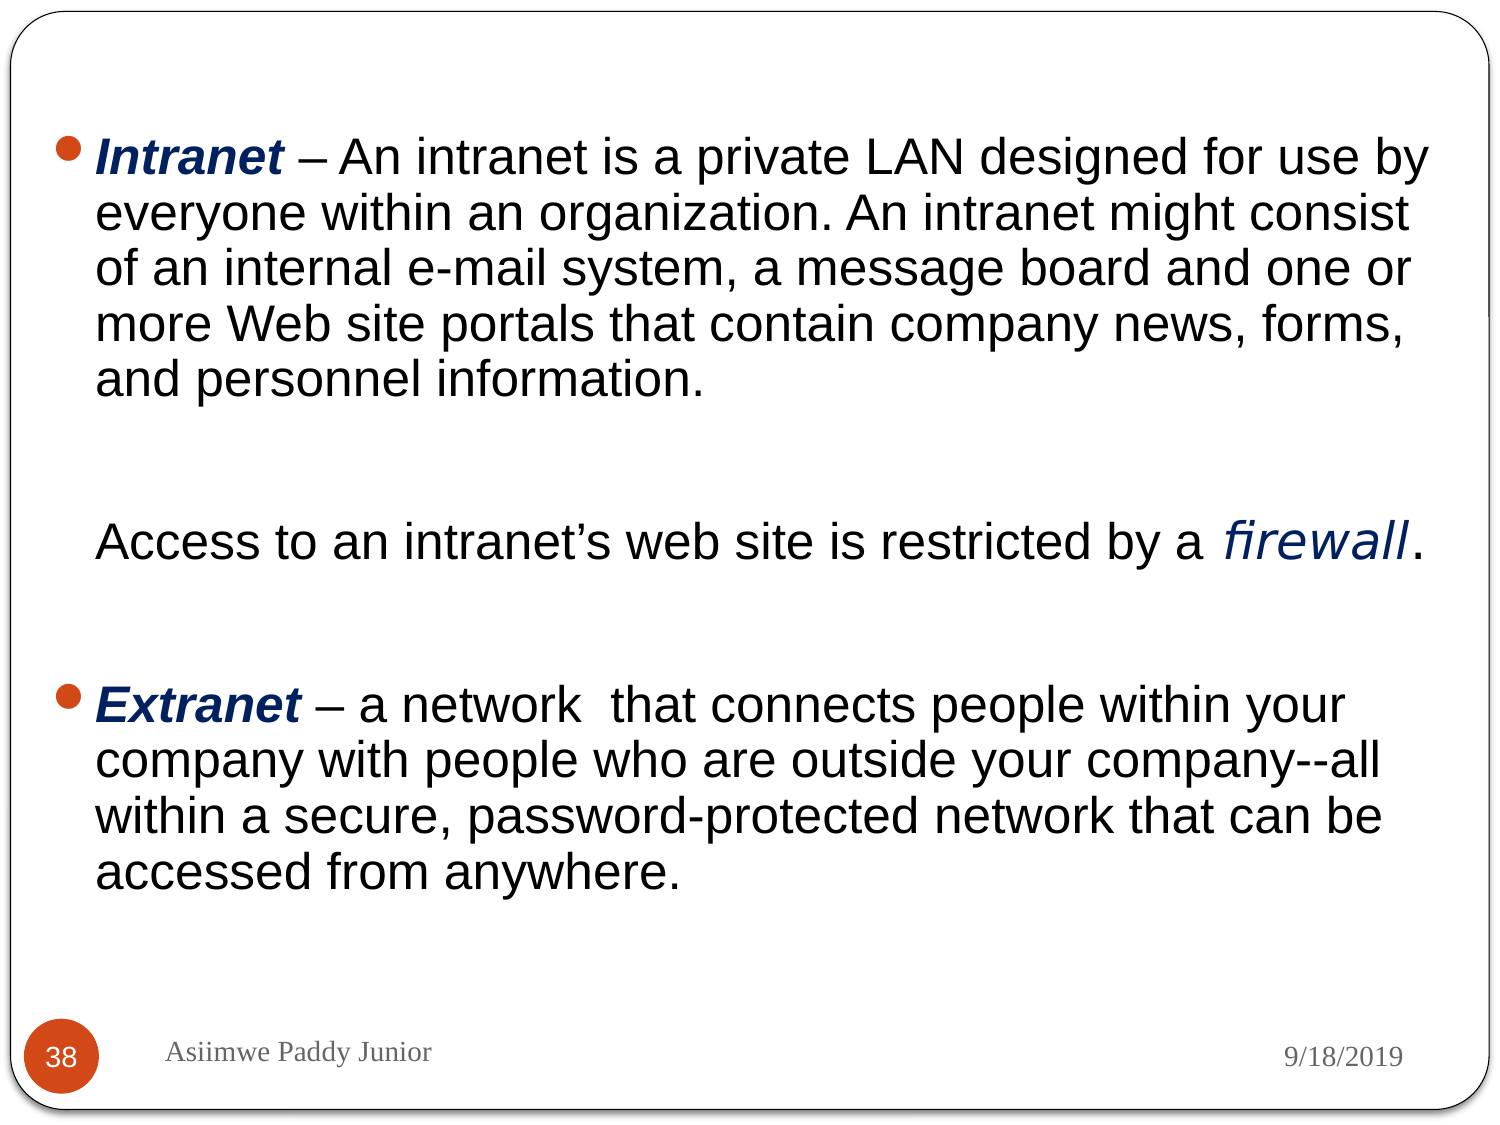

Intranet – An intranet is a private LAN designed for use by everyone within an organization. An intranet might consist of an internal e-mail system, a message board and one or more Web site portals that contain company news, forms, and personnel information.

	Access to an intranet’s web site is restricted by a firewall.

Extranet – a network  that connects people within your company with people who are outside your company--all within a secure, password-protected network that can be accessed from anywhere.

Asiimwe Paddy Junior
9/18/2019
38